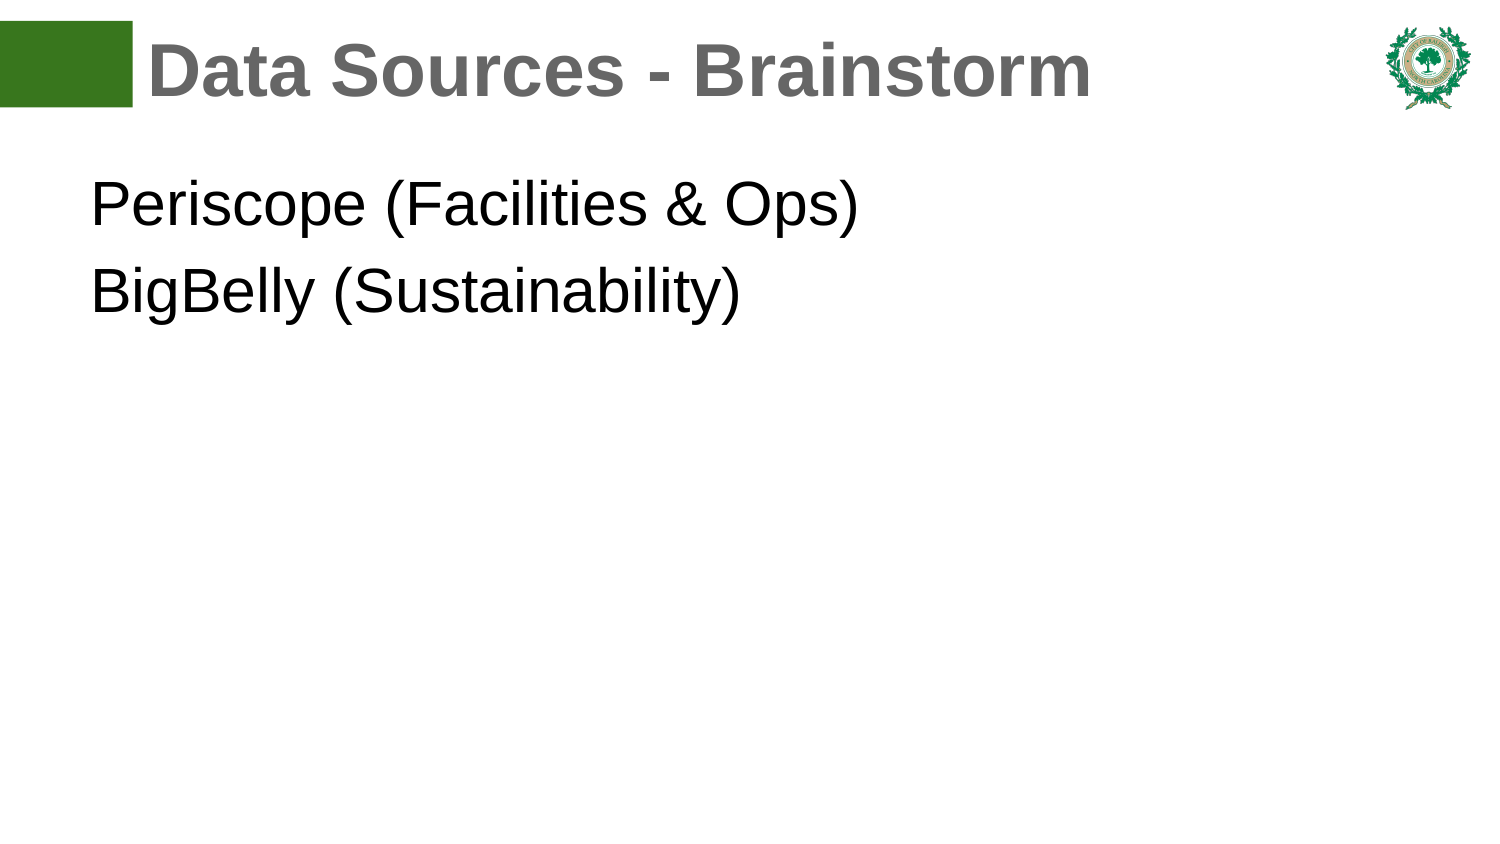

# Data Sources - Brainstorm
Periscope (Facilities & Ops)
BigBelly (Sustainability)